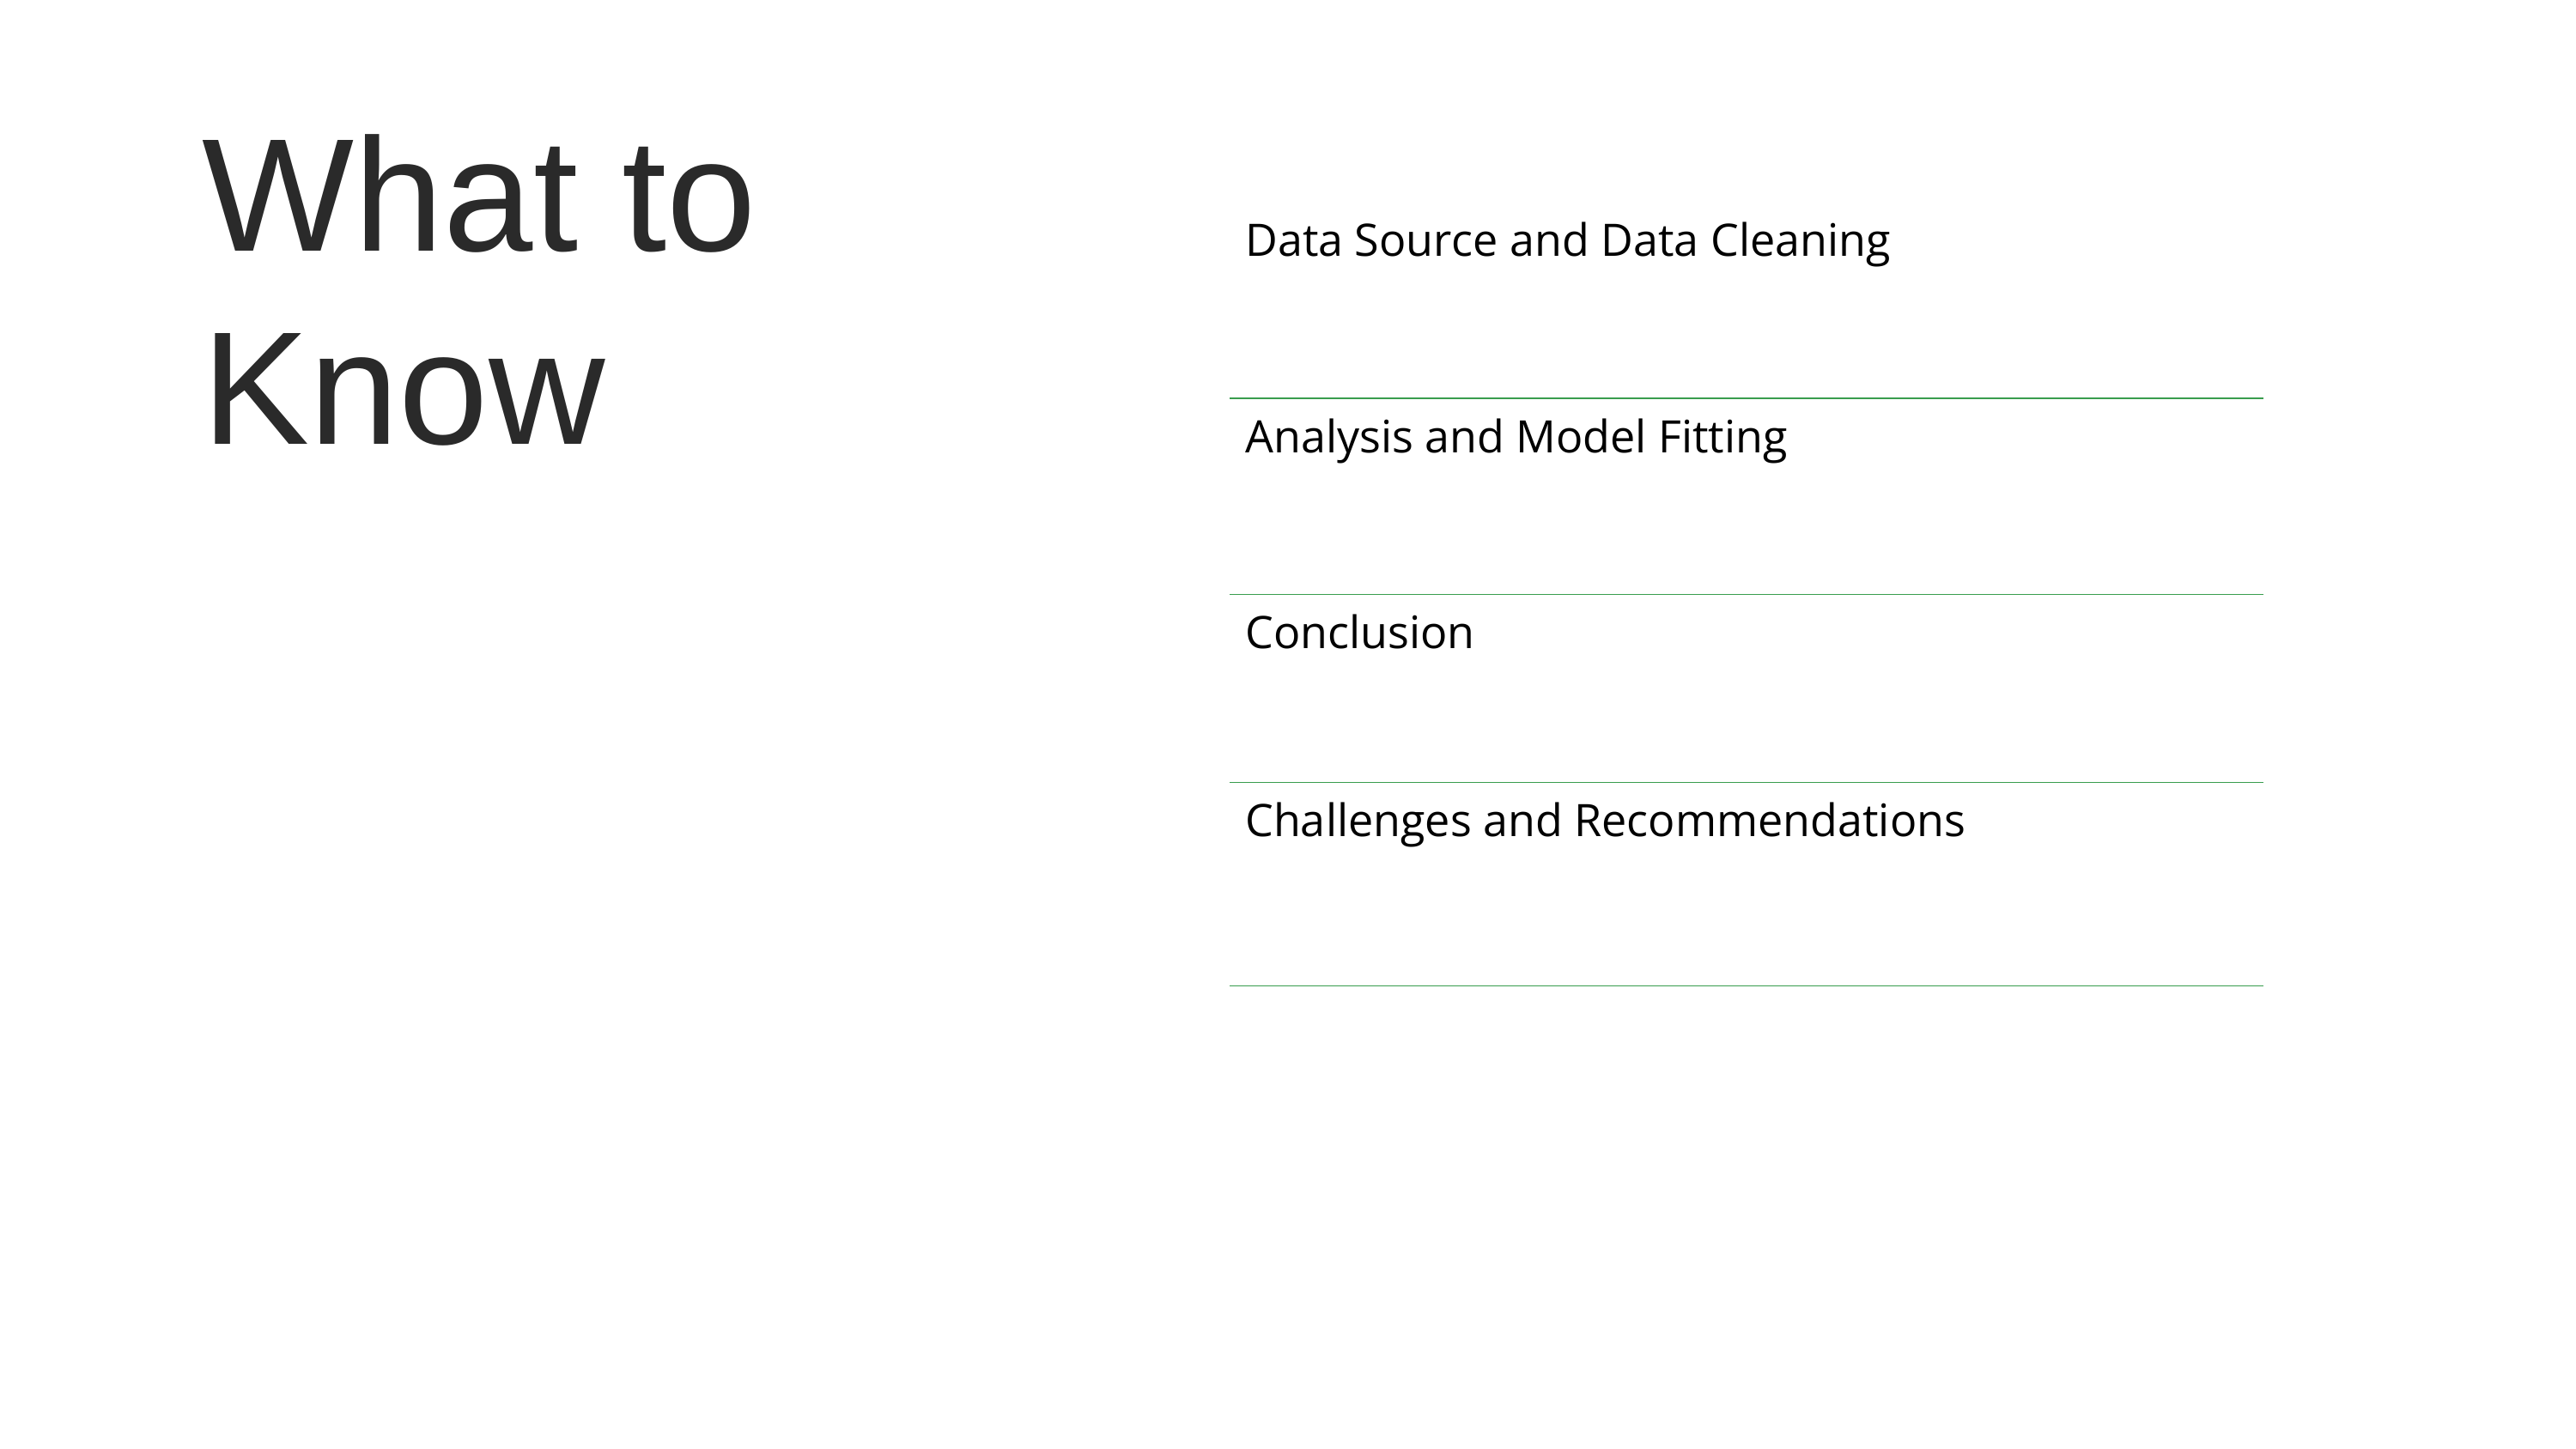

What to Know

| Data Source and Data Cleaning |
| --- |
| Analysis and Model Fitting |
| Conclusion |
| Challenges and Recommendations |
|  |